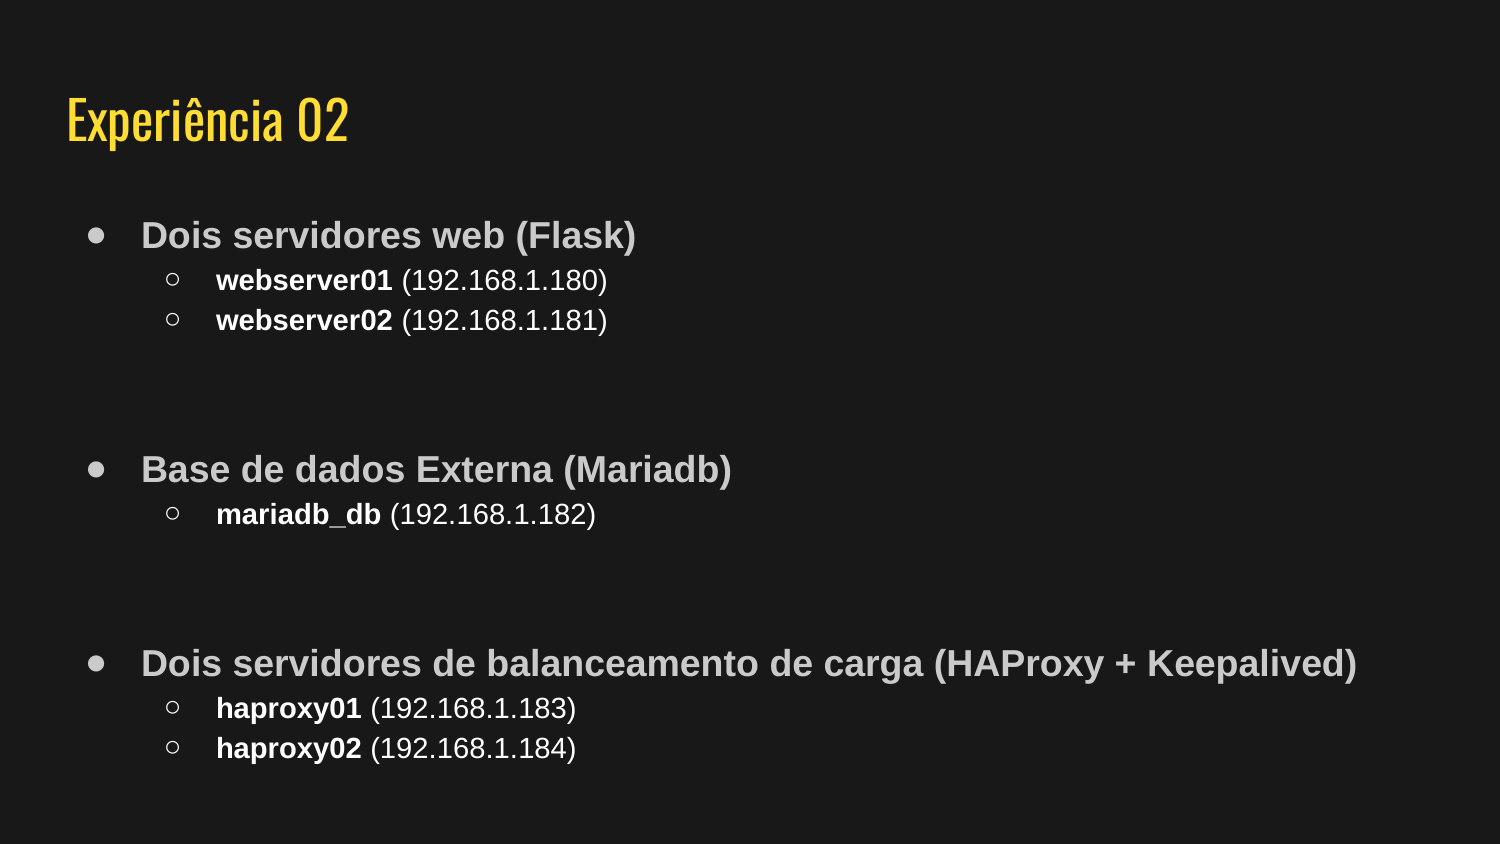

# Experiência 02
Dois servidores web (Flask)
webserver01 (192.168.1.180)
webserver02 (192.168.1.181)

Base de dados Externa (Mariadb)
mariadb_db (192.168.1.182)

Dois servidores de balanceamento de carga (HAProxy + Keepalived)
haproxy01 (192.168.1.183)
haproxy02 (192.168.1.184)